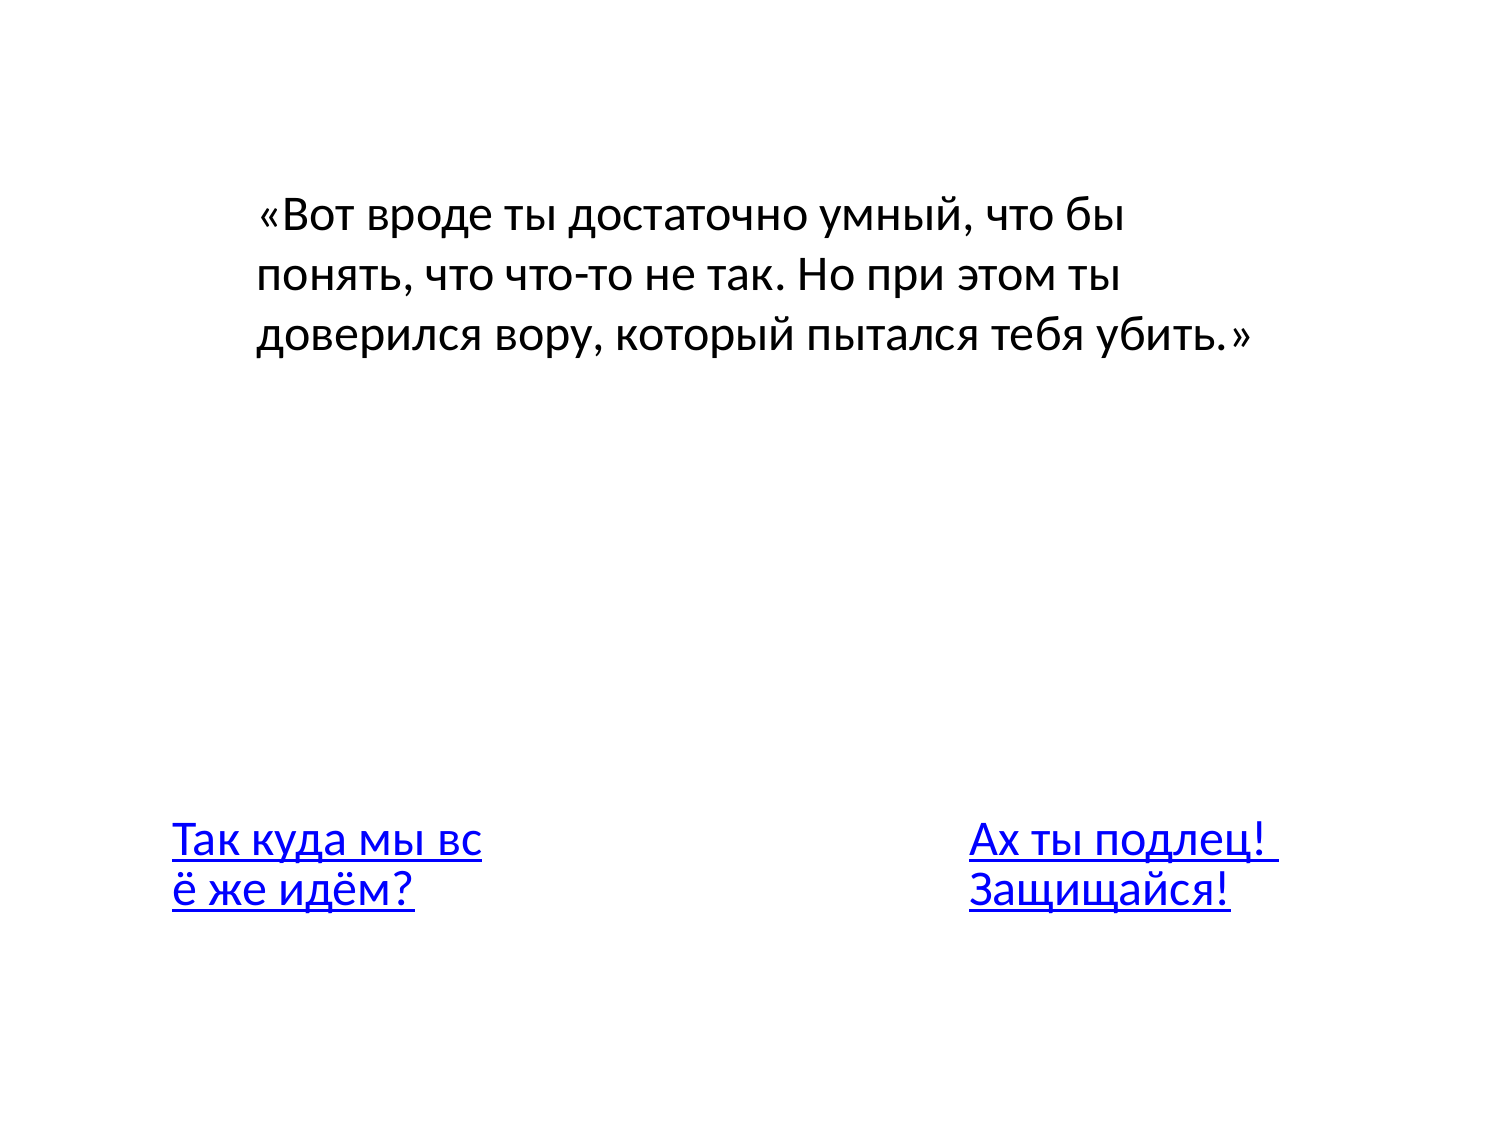

«Вот вроде ты достаточно умный, что бы понять, что что-то не так. Но при этом ты доверился вору, который пытался тебя убить.»
Так куда мы всё же идём?
Ах ты подлец! Защищайся!